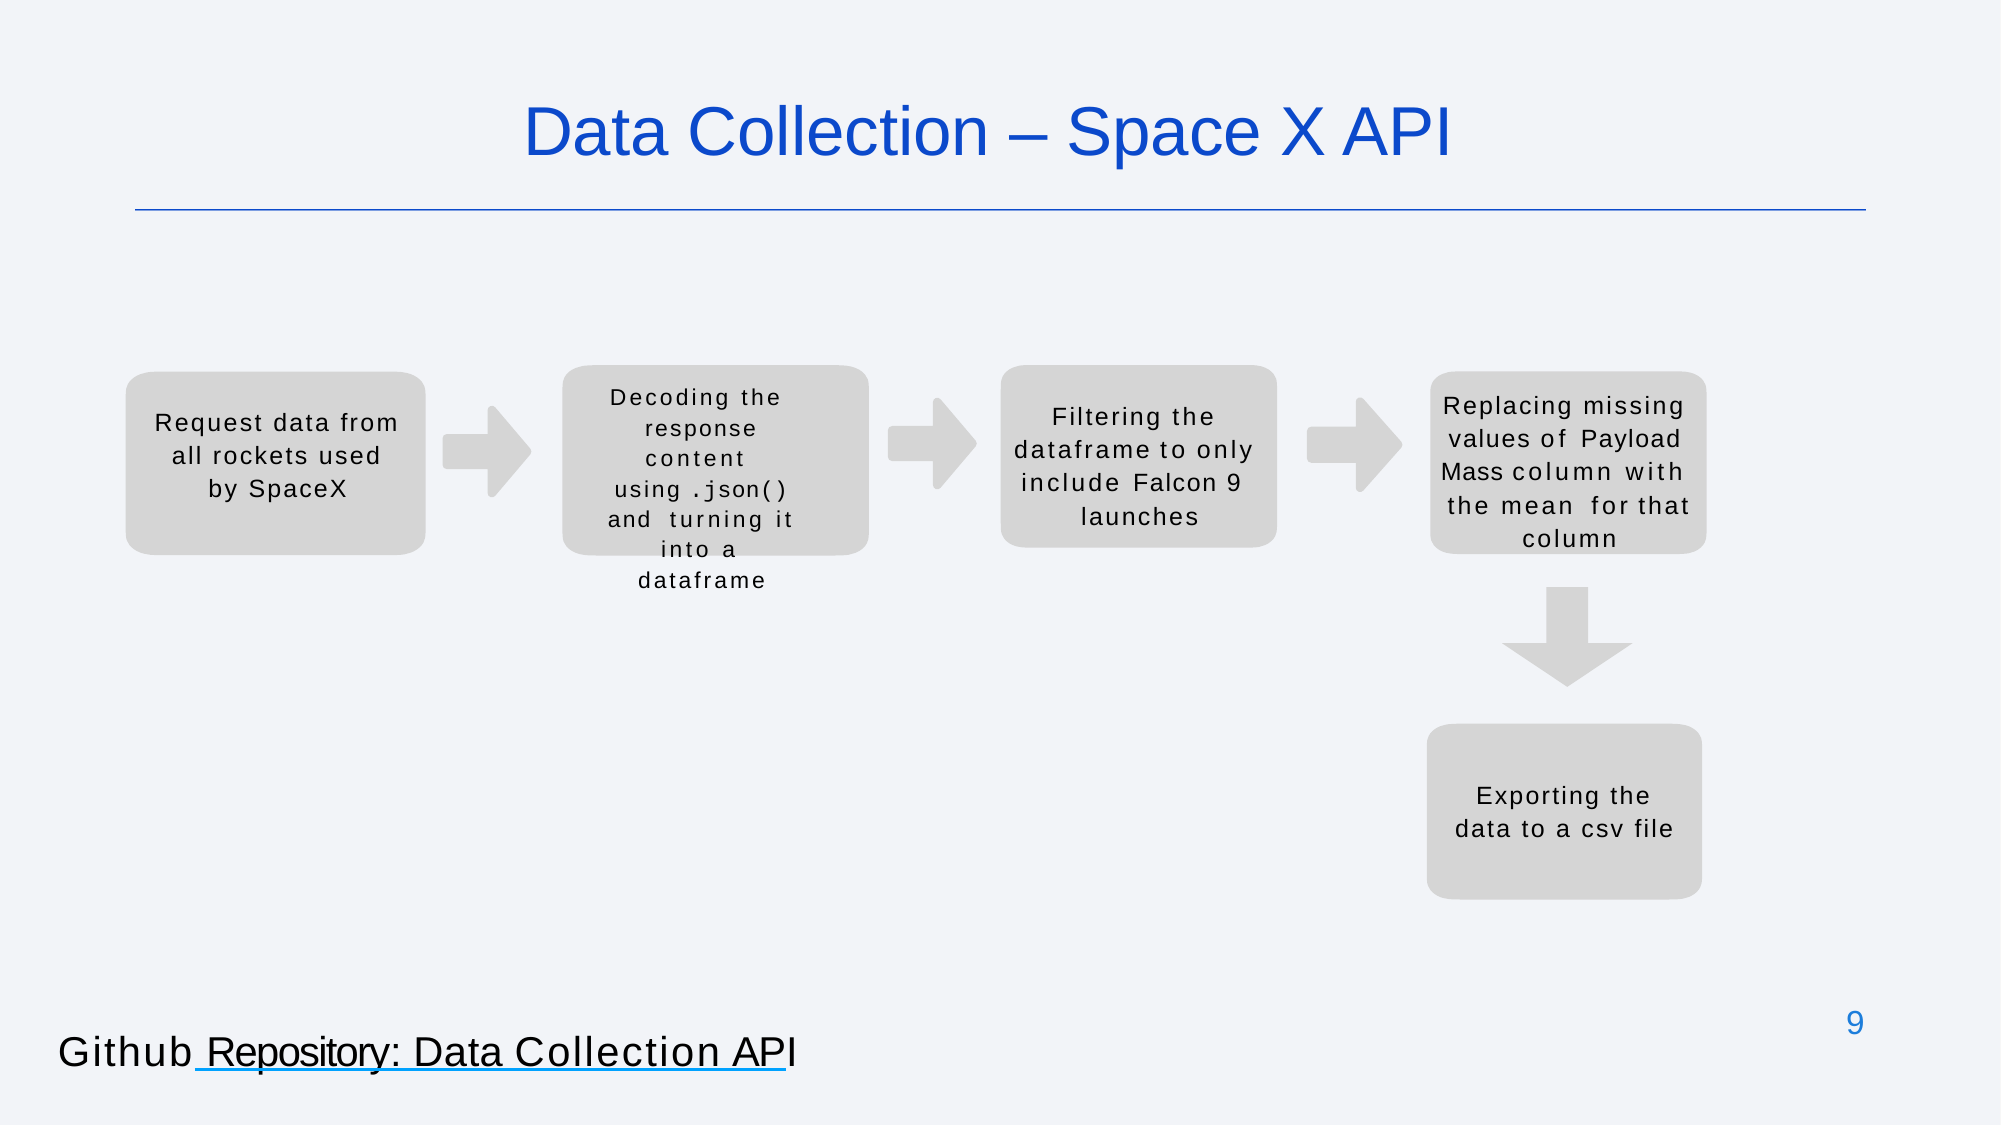

Data Collection – Space X API

Decoding the  response content  using .json() and  turning it into a  dataframe
Replacing missing  values of Payload  Mass column with  the mean  for that column
Filtering the  dataframe to only  include Falcon 9  launches
Request data from all rockets used by SpaceX

Exporting the data to a csv file
9
Github Repository: Data Collection API